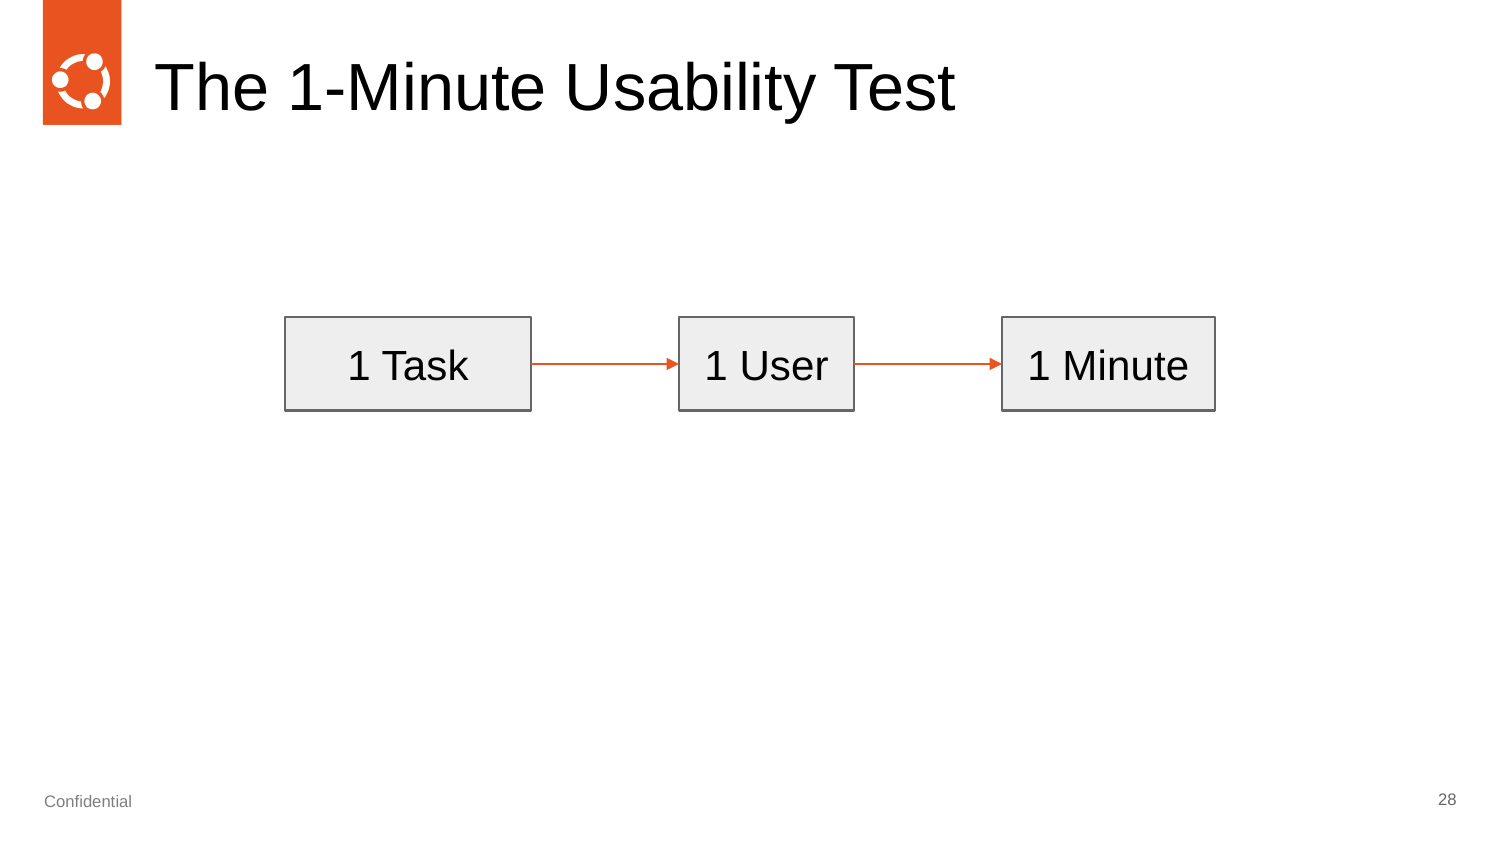

# The 1-Minute Usability Test
1 Minute
1 Task
1 User
28
Confidential